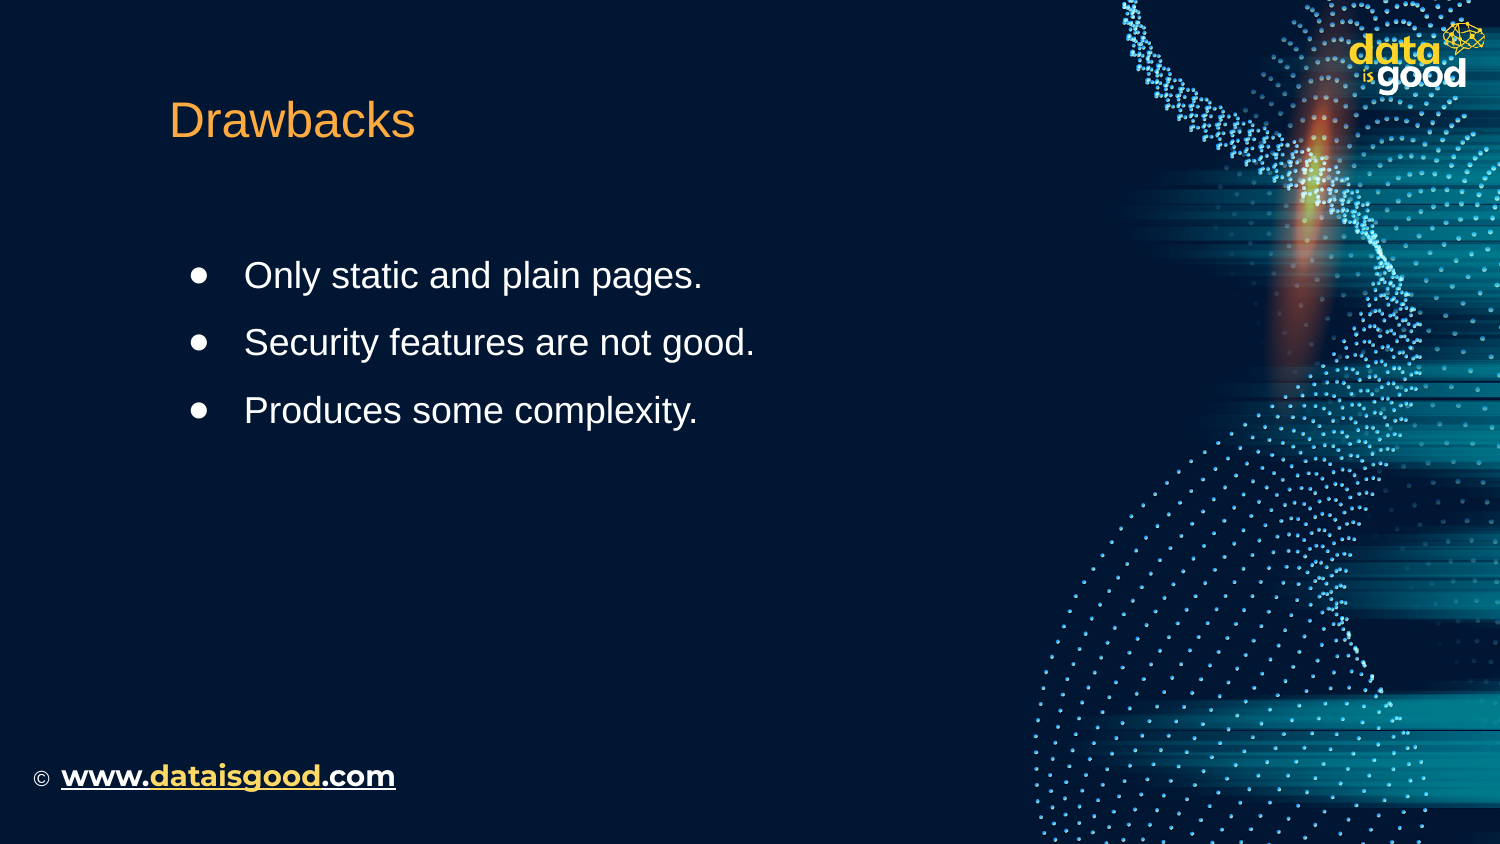

# Drawbacks
Only static and plain pages.
Security features are not good.
Produces some complexity.